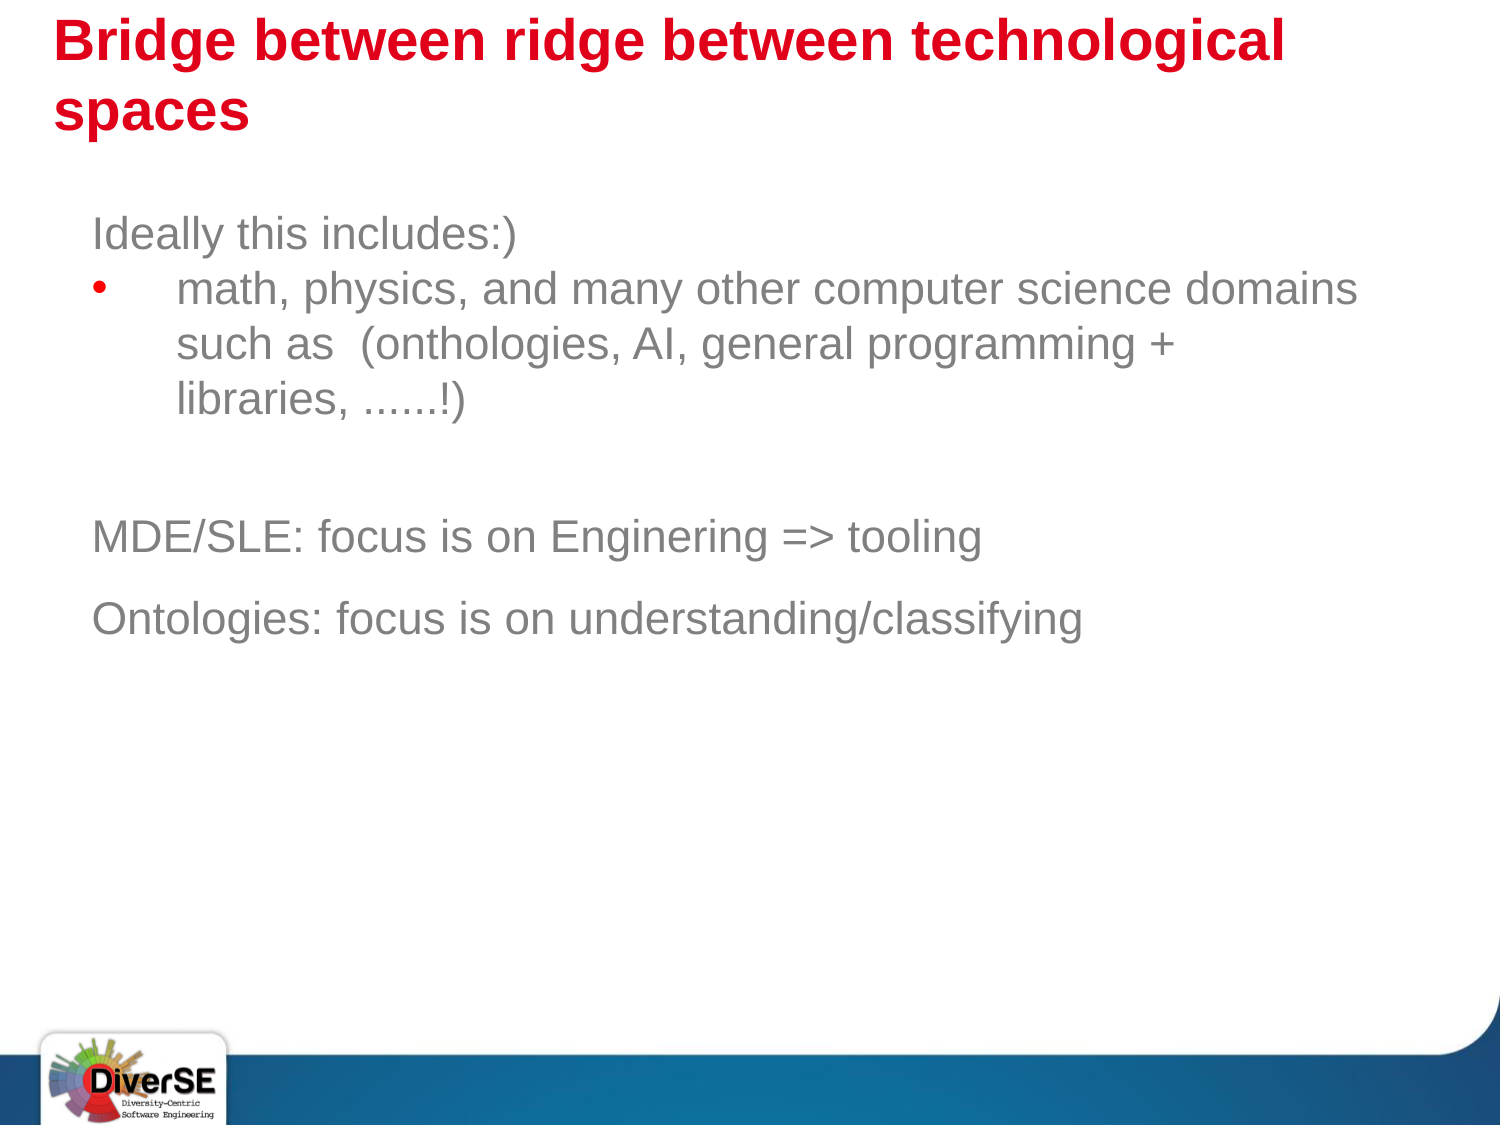

# Bridge between ridge between technological spaces
Ideally this includes:)
math, physics, and many other computer science domains such as  (onthologies, AI, general programming + libraries, ......!)

MDE/SLE: focus is on Enginering => tooling
Ontologies: focus is on understanding/classifying